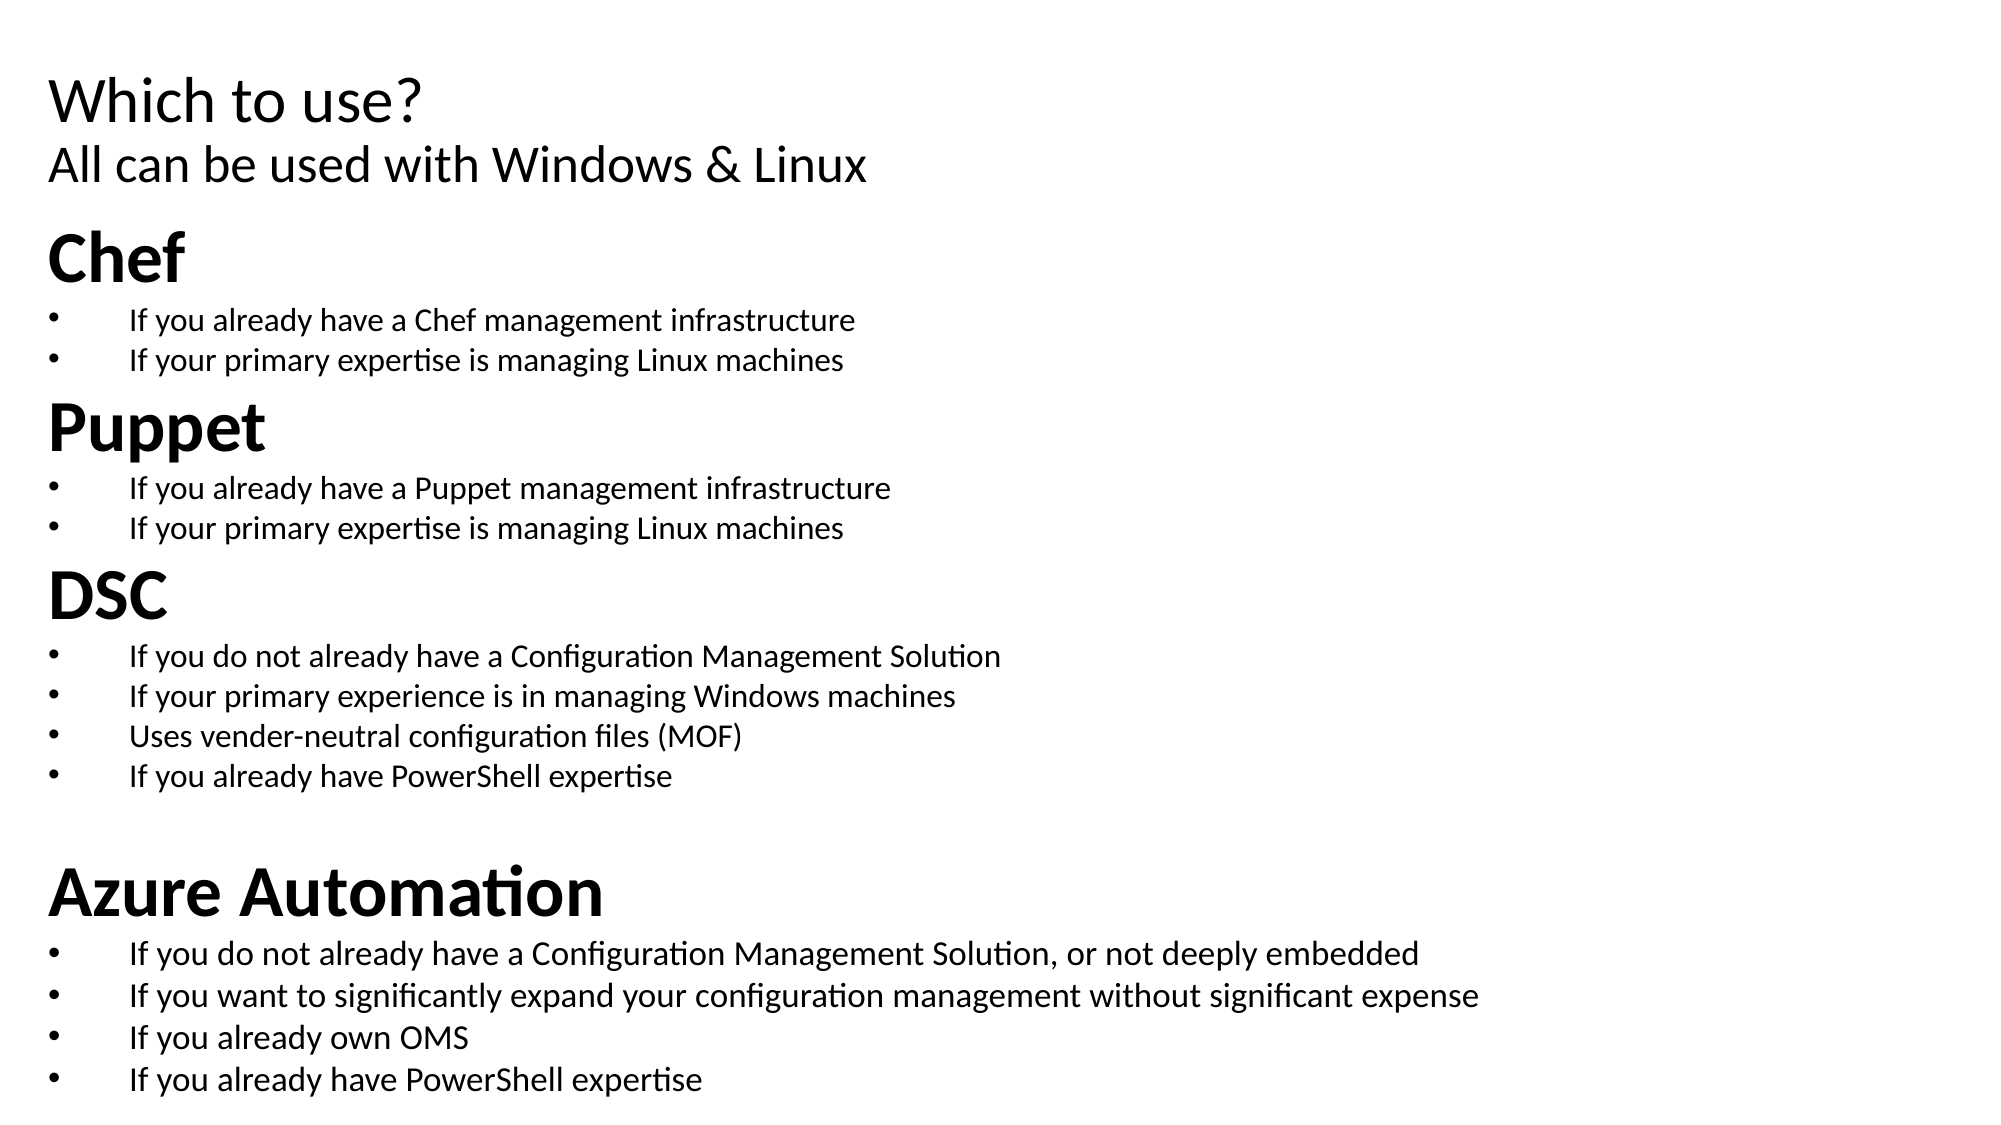

# Which to use? All can be used with Windows & Linux
Chef
If you already have a Chef management infrastructure
If your primary expertise is managing Linux machines
Puppet
If you already have a Puppet management infrastructure
If your primary expertise is managing Linux machines
DSC
If you do not already have a Configuration Management Solution
If your primary experience is in managing Windows machines
Uses vender-neutral configuration files (MOF)
If you already have PowerShell expertise

Azure Automation
If you do not already have a Configuration Management Solution, or not deeply embedded
If you want to significantly expand your configuration management without significant expense
If you already own OMS
If you already have PowerShell expertise